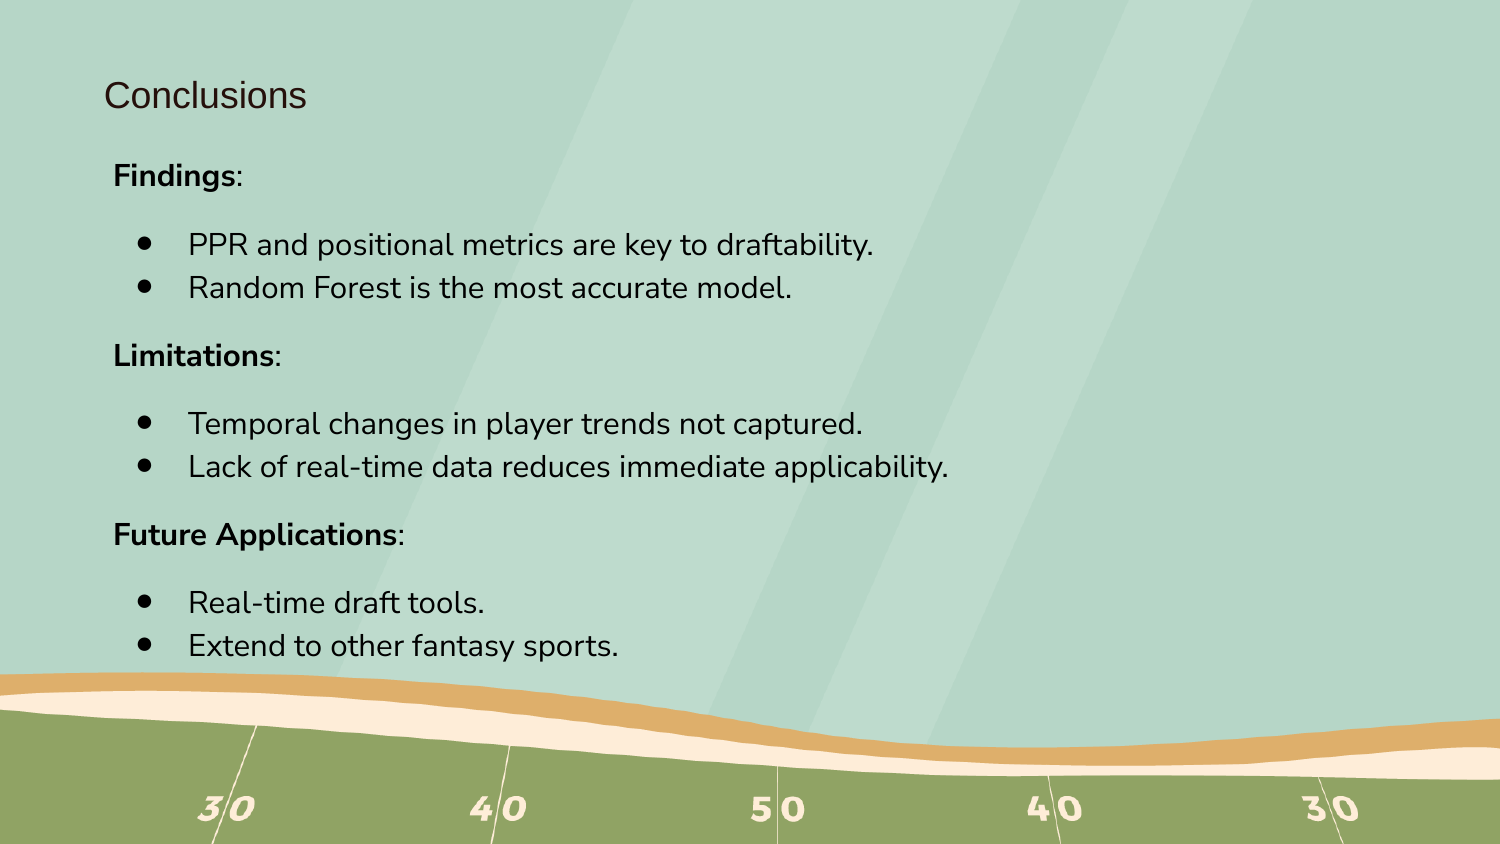

Conclusions
Findings:
PPR and positional metrics are key to draftability.
Random Forest is the most accurate model.
Limitations:
Temporal changes in player trends not captured.
Lack of real-time data reduces immediate applicability.
Future Applications:
Real-time draft tools.
Extend to other fantasy sports.